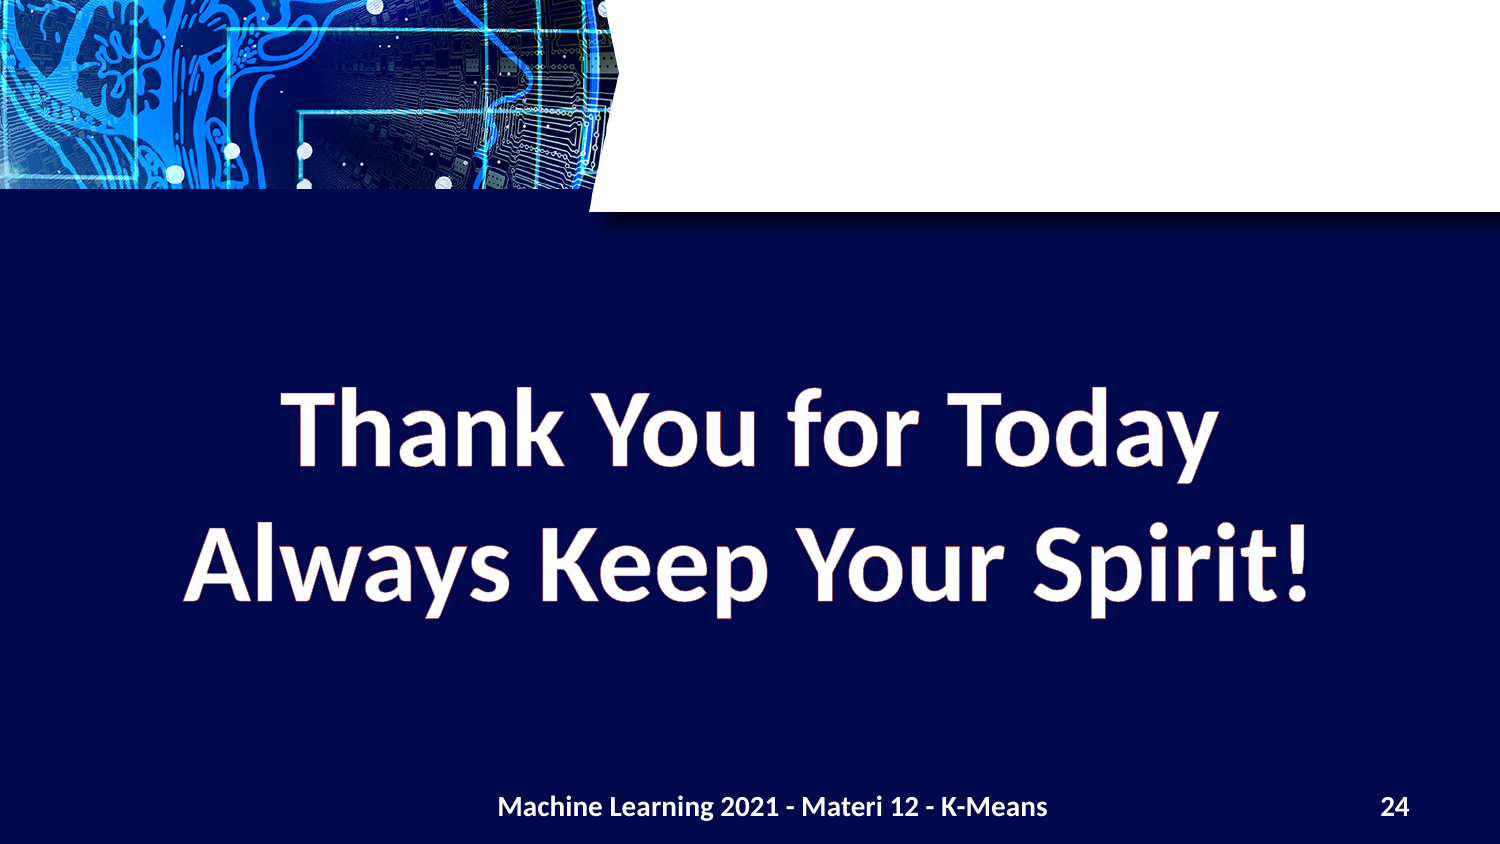

Thank You for Today
Always Keep Your Spirit!
Machine Learning 2021 - Materi 12 - K-Means
24